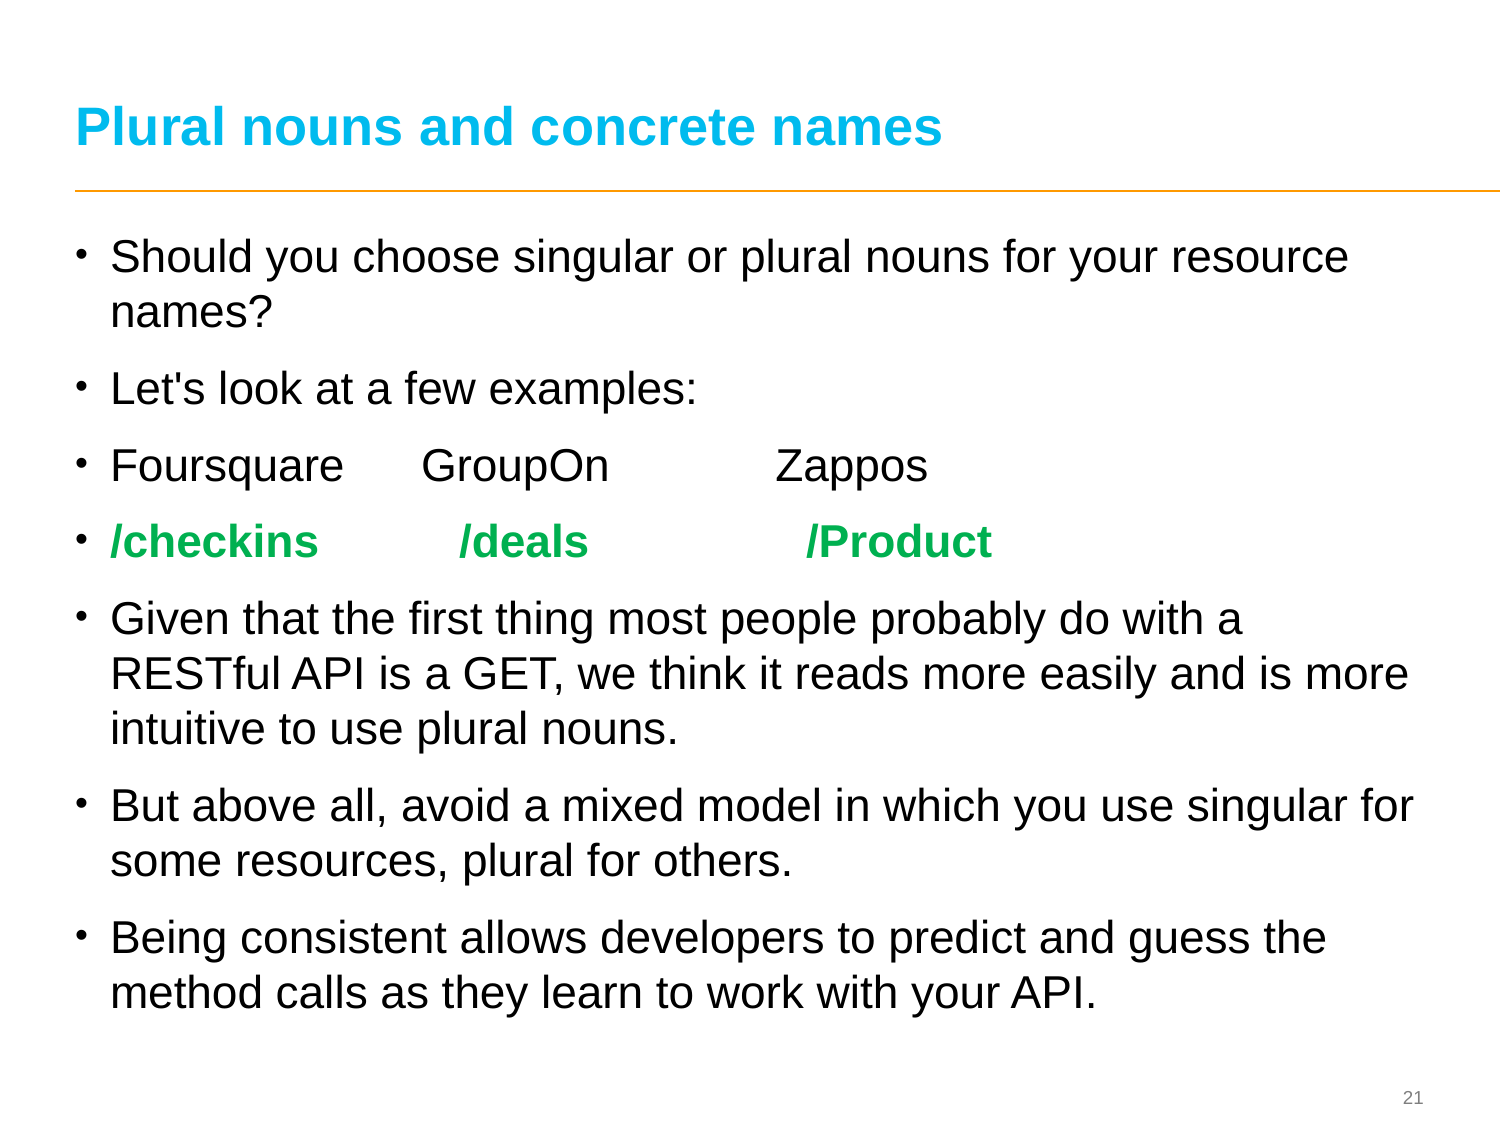

# Plural nouns and concrete names
Should you choose singular or plural nouns for your resource names?
Let's look at a few examples:
Foursquare      GroupOn             Zappos
/checkins           /deals                 /Product
Given that the first thing most people probably do with a RESTful API is a GET, we think it reads more easily and is more intuitive to use plural nouns.
But above all, avoid a mixed model in which you use singular for some resources, plural for others.
Being consistent allows developers to predict and guess the method calls as they learn to work with your API.